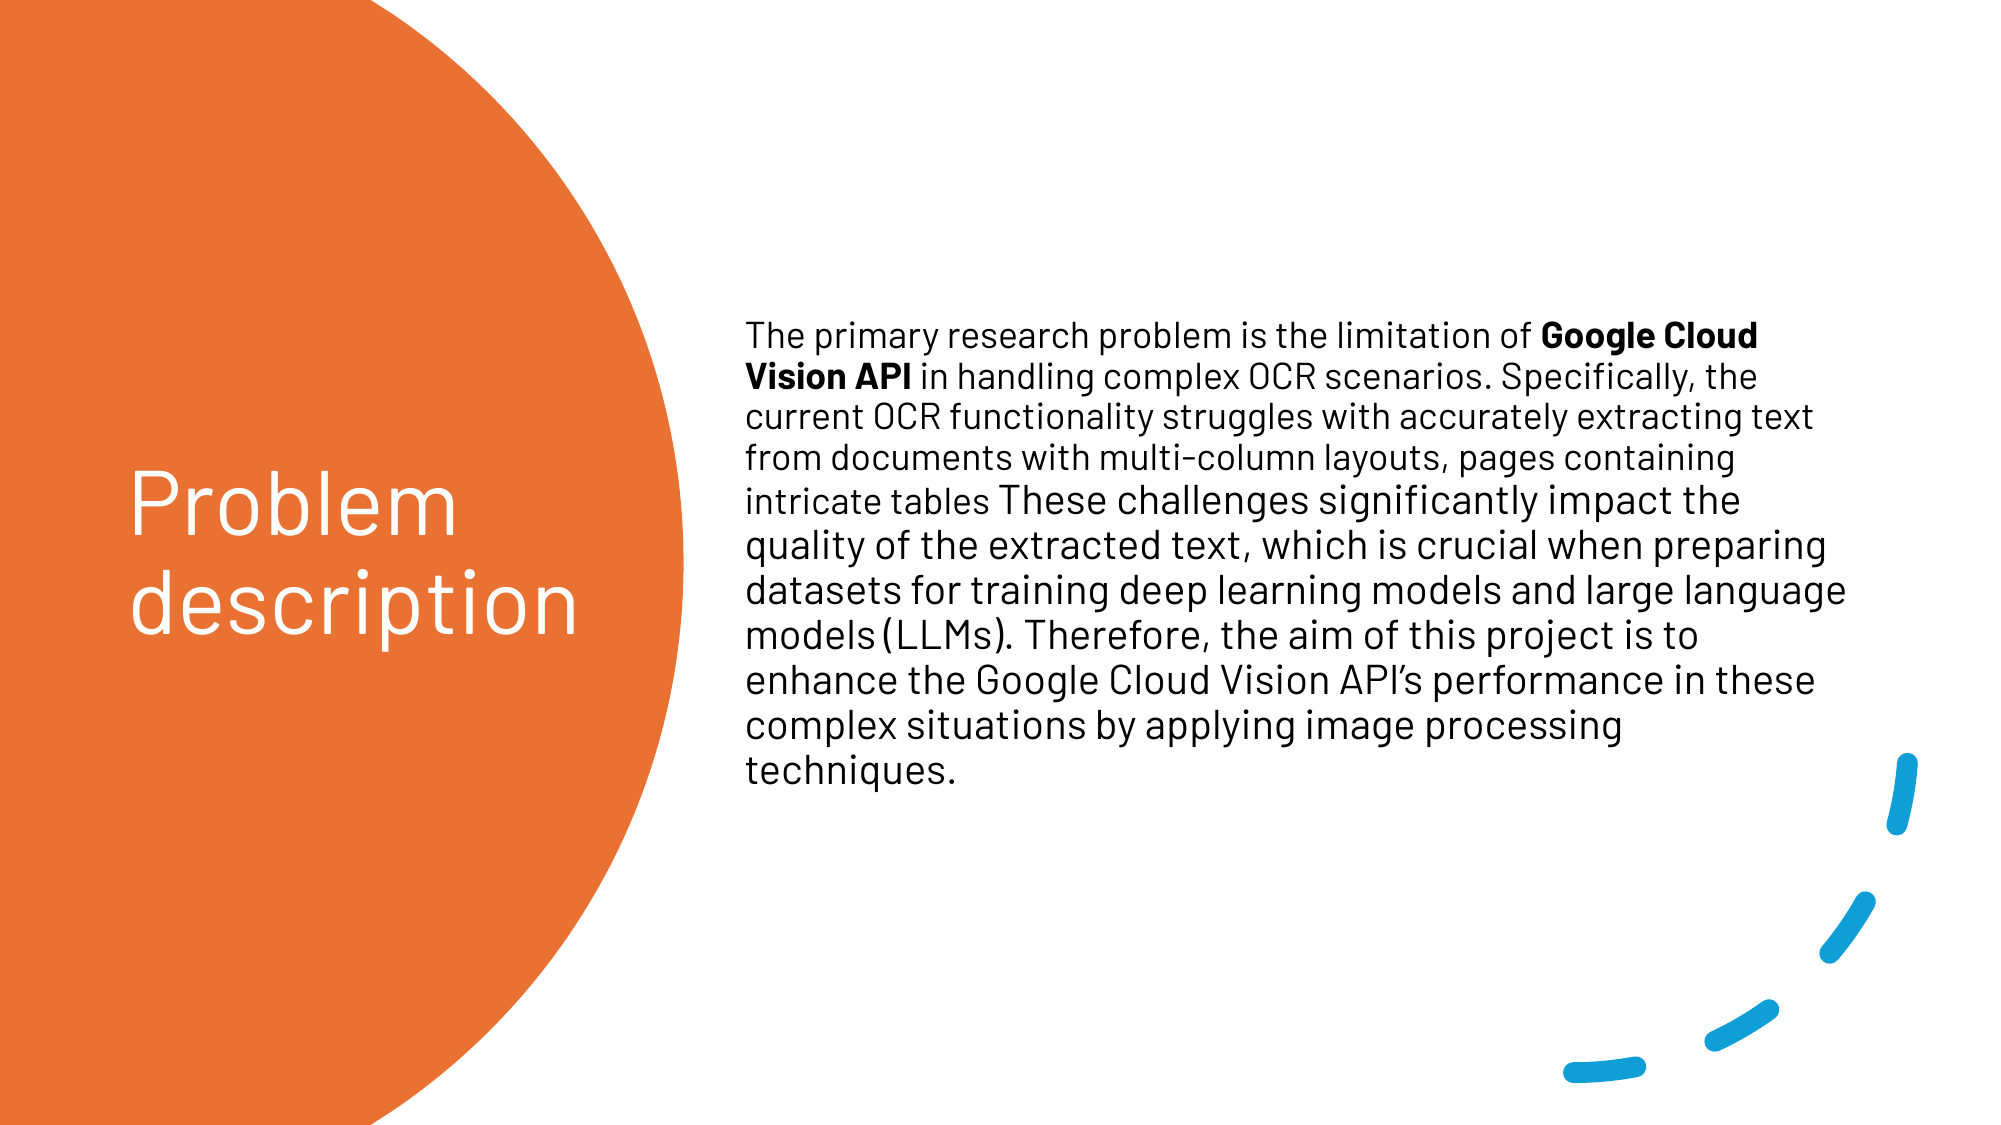

The primary research problem is the limitation of Google Cloud Vision API in handling complex OCR scenarios. Specifically, the current OCR functionality struggles with accurately extracting text from documents with multi-column layouts, pages containing intricate tables These challenges significantly impact the quality of the extracted text, which is crucial when preparing datasets for training deep learning models and large language models (LLMs). Therefore, the aim of this project is to enhance the Google Cloud Vision API’s performance in these complex situations by applying image processing techniques.
# Problem description